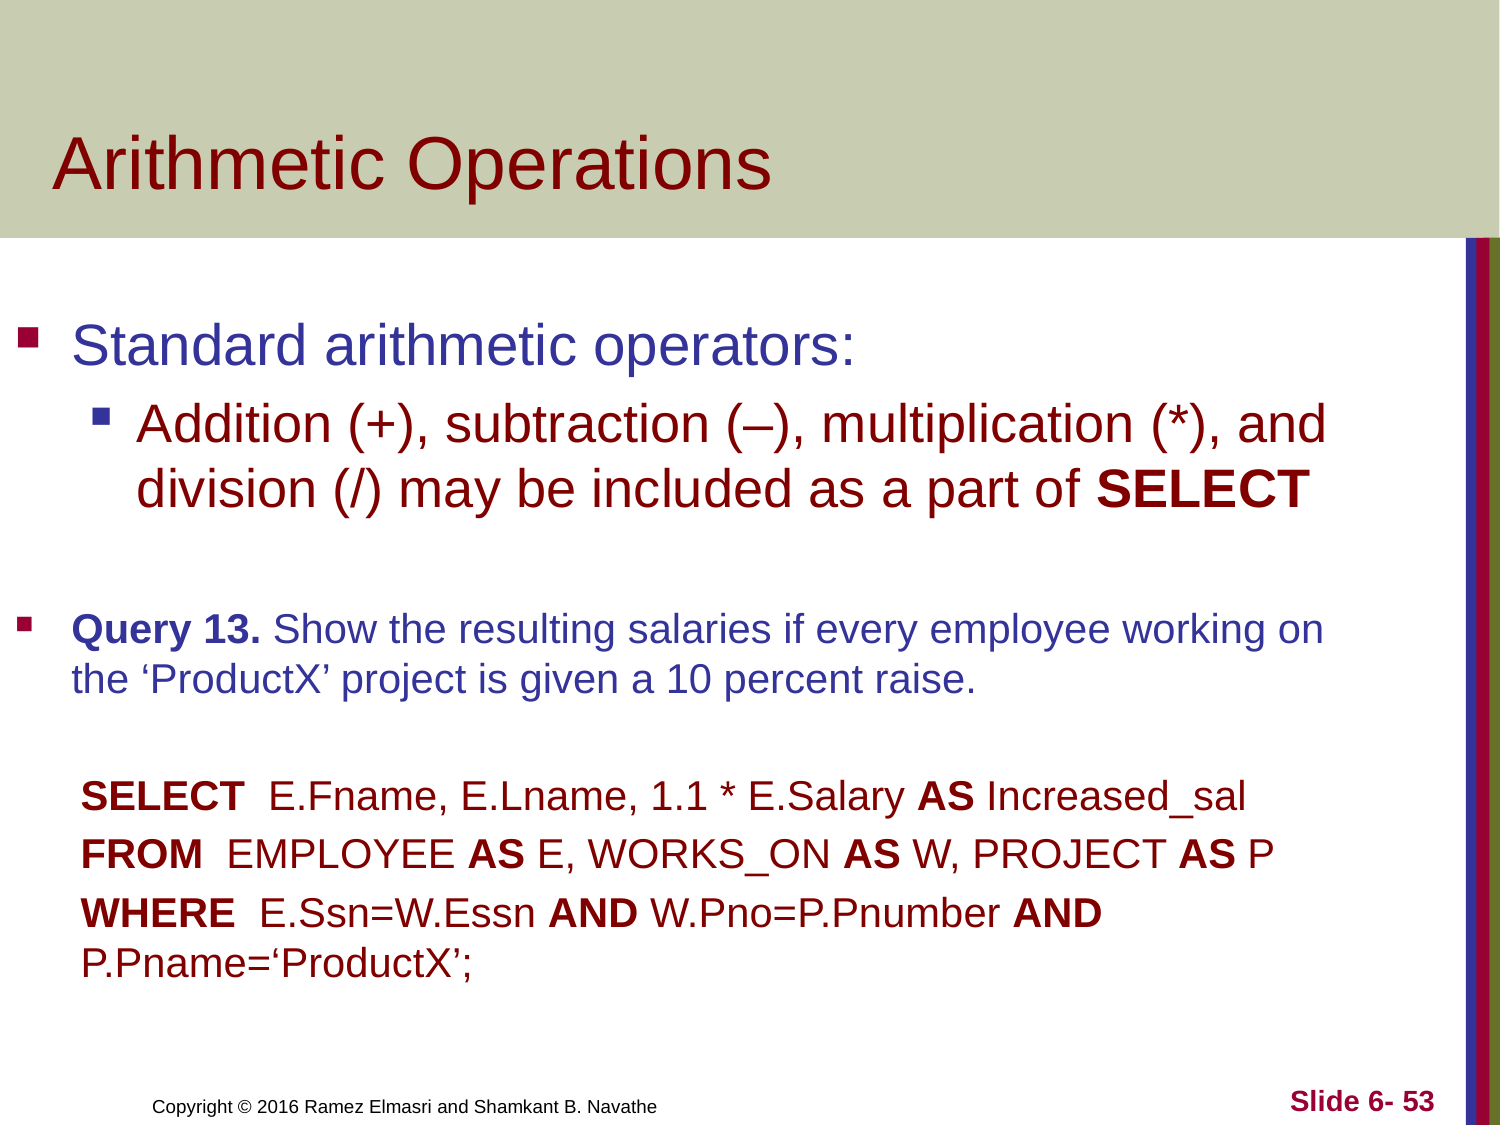

# Arithmetic Operations
Standard arithmetic operators:
Addition (+), subtraction (–), multiplication (*), and division (/) may be included as a part of SELECT

Query 13. Show the resulting salaries if every employee working on the ‘ProductX’ project is given a 10 percent raise.

SELECT  E.Fname, E.Lname, 1.1 * E.Salary AS Increased_sal
FROM  EMPLOYEE AS E, WORKS_ON AS W, PROJECT AS P
WHERE  E.Ssn=W.Essn AND W.Pno=P.Pnumber AND P.Pname=‘ProductX’;

Slide 6- 53